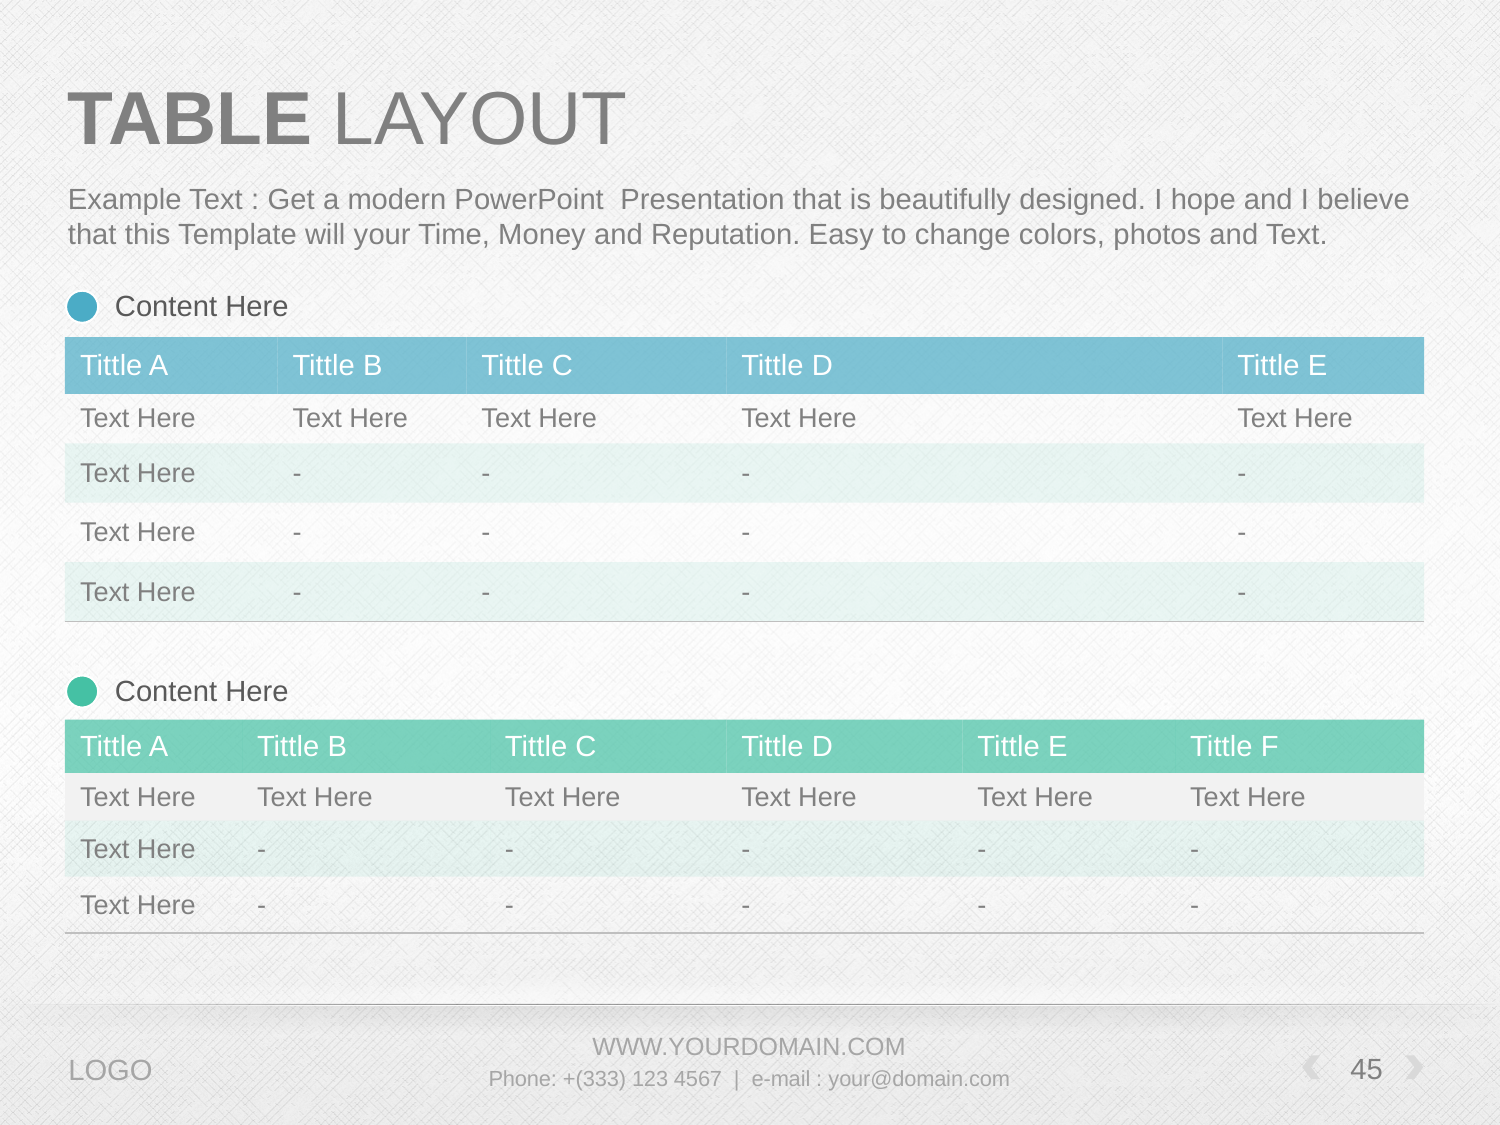

# TABLE LAYOUT
Example Text : Get a modern PowerPoint  Presentation that is beautifully designed. I hope and I believe that this Template will your Time, Money and Reputation. Easy to change colors, photos and Text.
Content Here

| Tittle A | Tittle B | Tittle C | Tittle D | Tittle E |
| --- | --- | --- | --- | --- |
| Text Here | Text Here | Text Here | Text Here | Text Here |
| Text Here | - | - | - | - |
| Text Here | - | - | - | - |
| Text Here | - | - | - | - |
Content Here

| Tittle A | Tittle B | Tittle C | Tittle D | Tittle E | Tittle F |
| --- | --- | --- | --- | --- | --- |
| Text Here | Text Here | Text Here | Text Here | Text Here | Text Here |
| Text Here | - | - | - | - | - |
| Text Here | - | - | - | - | - |